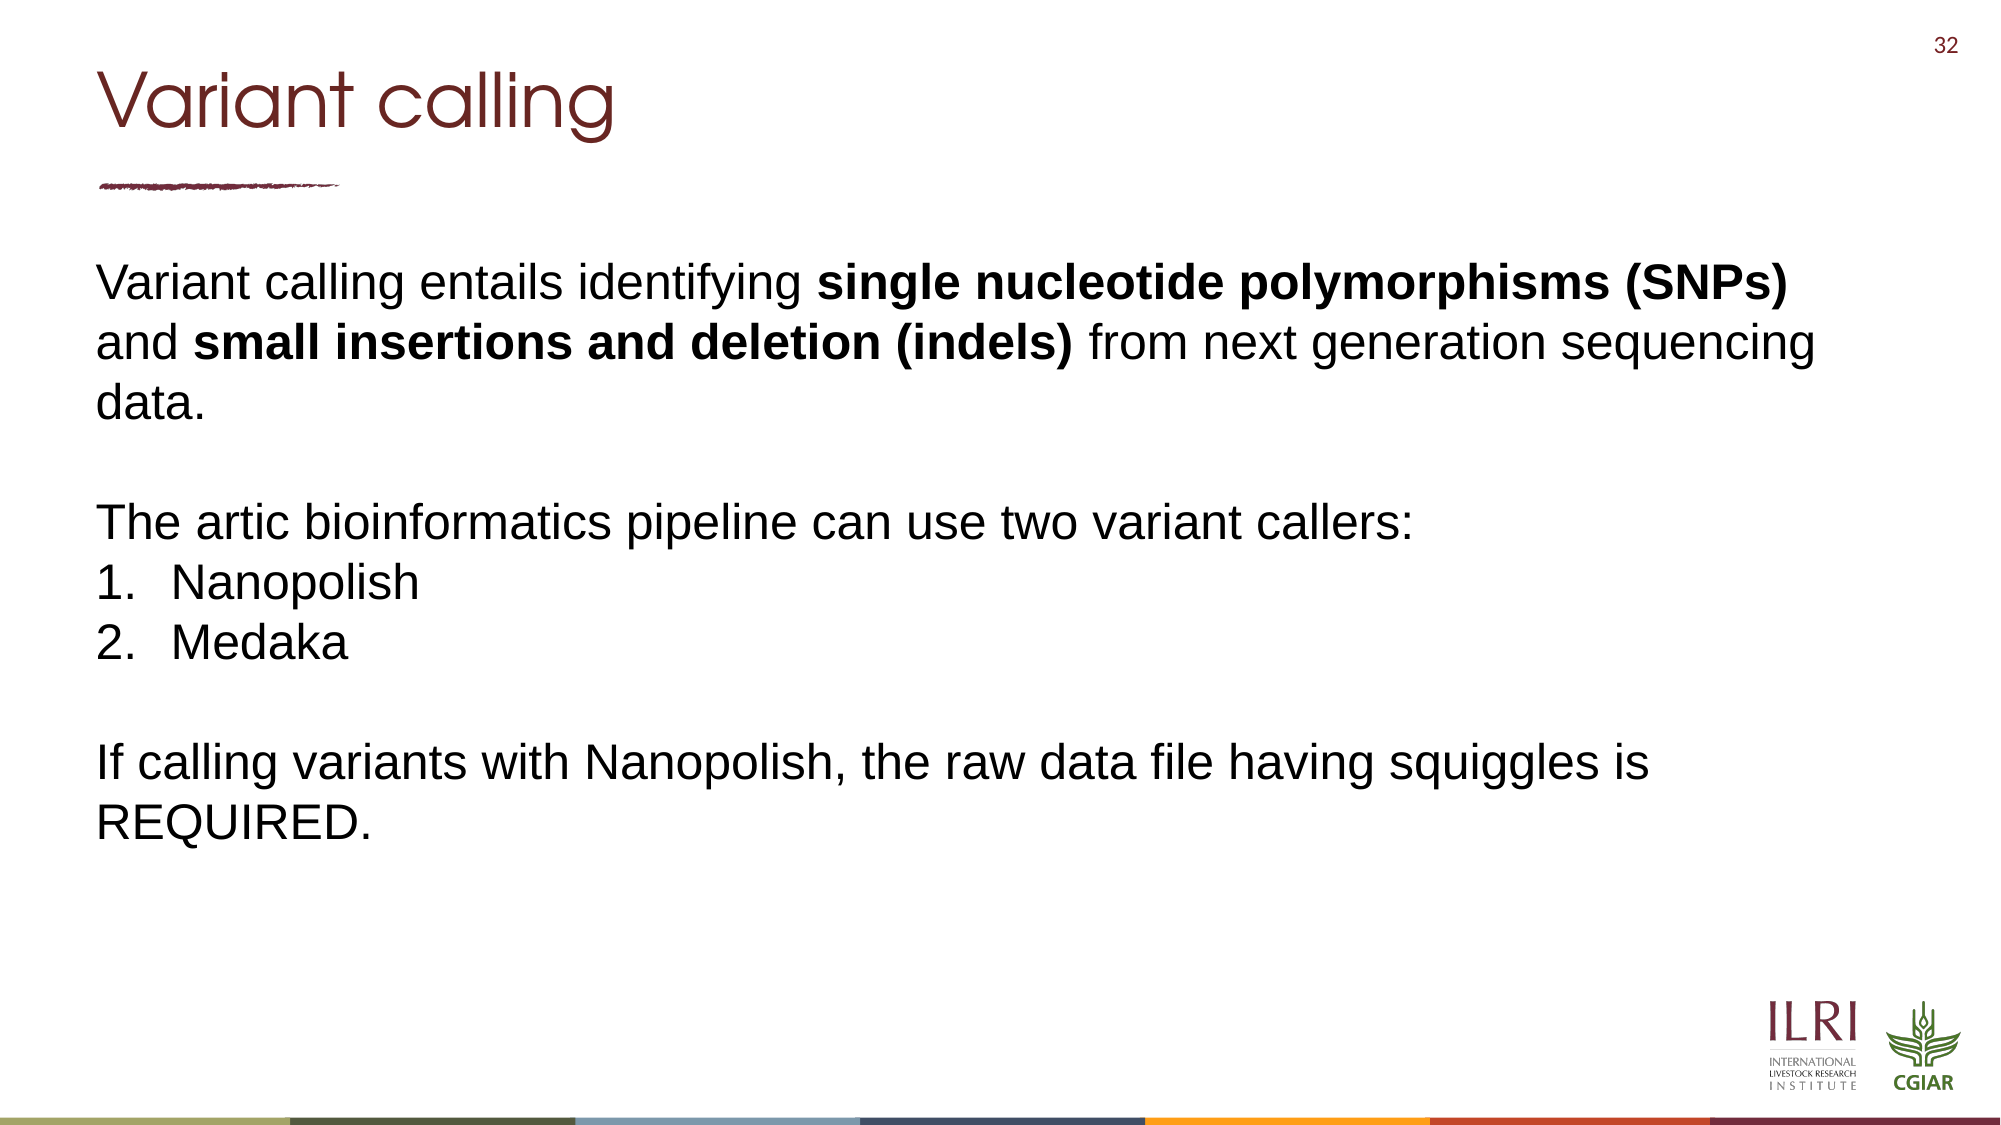

# Variant calling
Variant calling entails identifying single nucleotide polymorphisms (SNPs) and small insertions and deletion (indels) from next generation sequencing data.

The artic bioinformatics pipeline can use two variant callers:
Nanopolish
Medaka

If calling variants with Nanopolish, the raw data file having squiggles is REQUIRED.